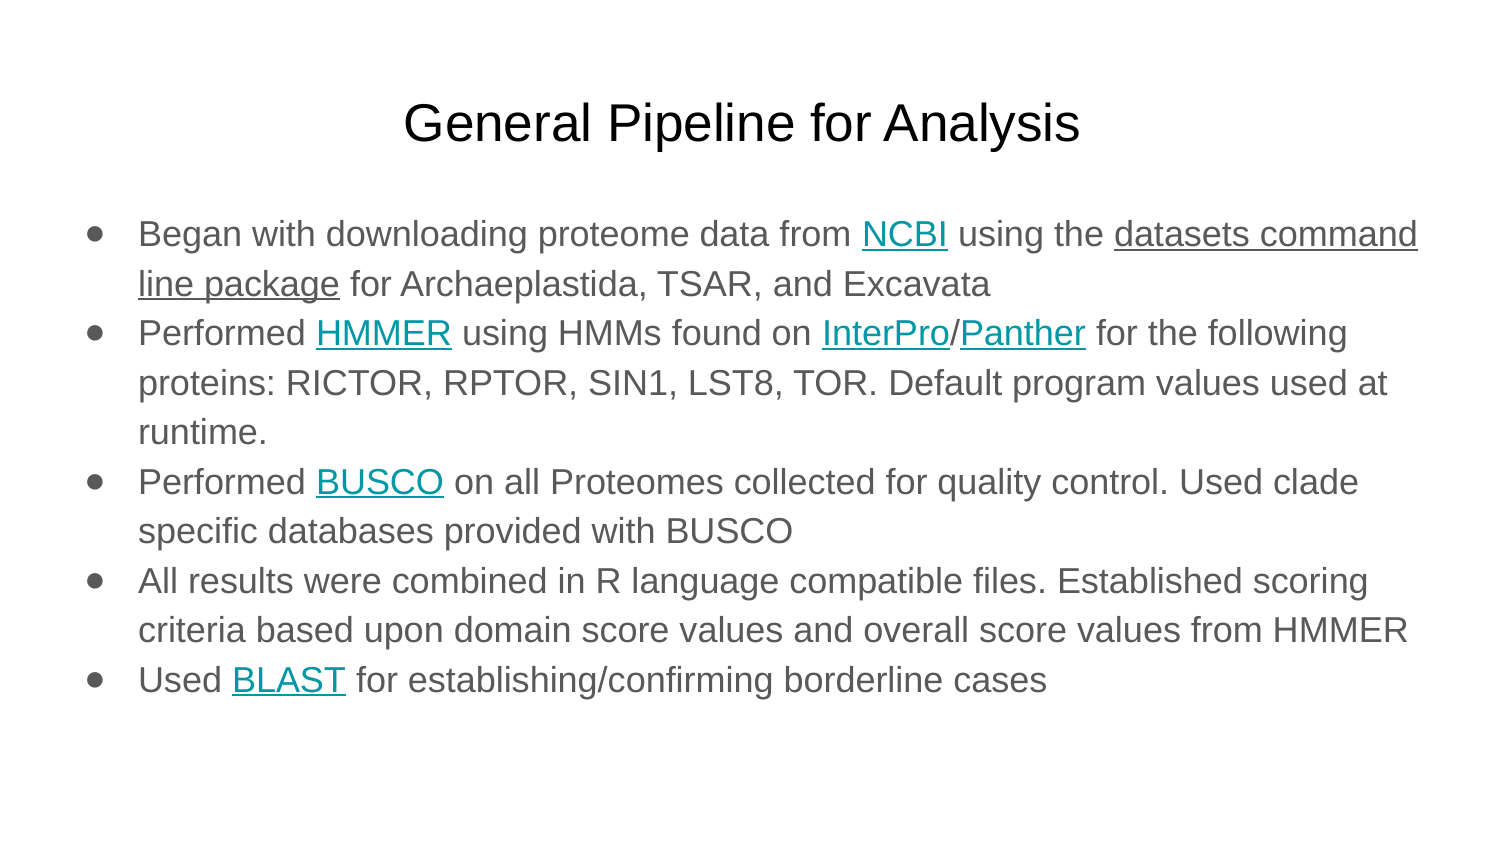

# General Pipeline for Analysis
Began with downloading proteome data from NCBI using the datasets command line package for Archaeplastida, TSAR, and Excavata
Performed HMMER using HMMs found on InterPro/Panther for the following proteins: RICTOR, RPTOR, SIN1, LST8, TOR. Default program values used at runtime.
Performed BUSCO on all Proteomes collected for quality control. Used clade specific databases provided with BUSCO
All results were combined in R language compatible files. Established scoring criteria based upon domain score values and overall score values from HMMER
Used BLAST for establishing/confirming borderline cases